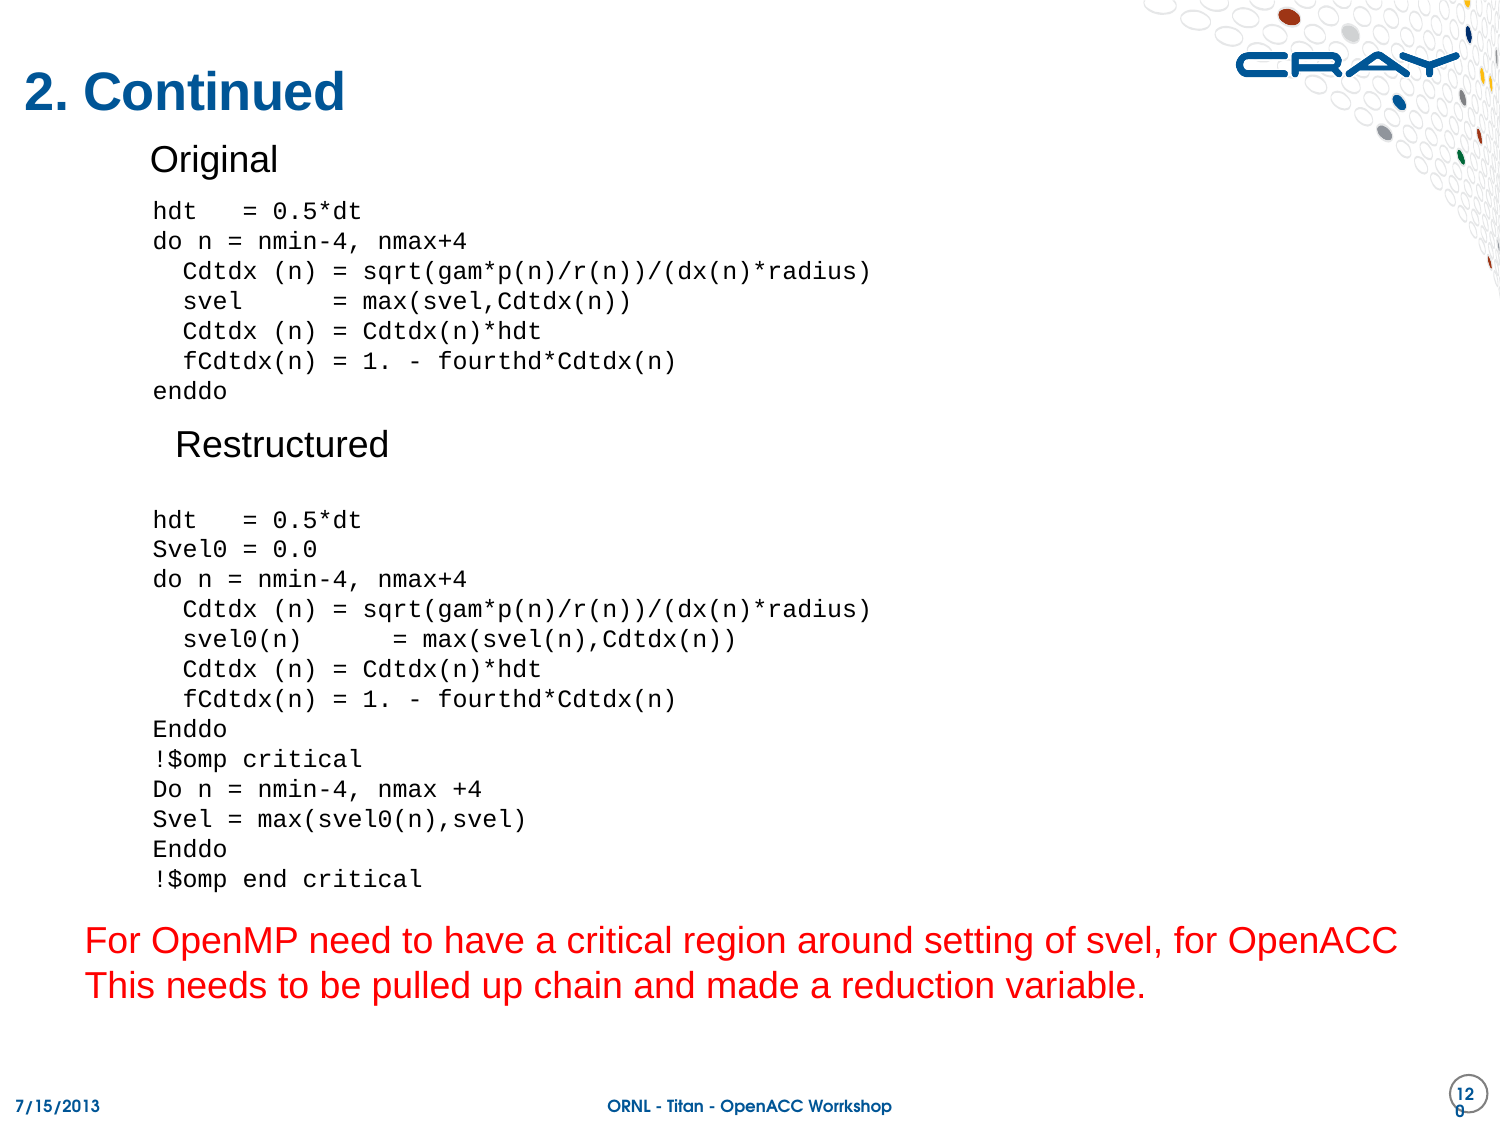

# 2. Continued
Original
hdt   = 0.5*dt
do n = nmin-4, nmax+4
  Cdtdx (n) = sqrt(gam*p(n)/r(n))/(dx(n)*radius)
  svel      = max(svel,Cdtdx(n))
  Cdtdx (n) = Cdtdx(n)*hdt
  fCdtdx(n) = 1. - fourthd*Cdtdx(n)
enddo

Restructured
hdt   = 0.5*dt
Svel0 = 0.0
do n = nmin-4, nmax+4
  Cdtdx (n) = sqrt(gam*p(n)/r(n))/(dx(n)*radius)
  svel0(n)      = max(svel(n),Cdtdx(n))
  Cdtdx (n) = Cdtdx(n)*hdt
  fCdtdx(n) = 1. - fourthd*Cdtdx(n)
Enddo
!$omp critical
Do n = nmin-4, nmax +4
Svel = max(svel0(n),svel)
Enddo
!$omp end critical
For OpenMP need to have a critical region around setting of svel, for OpenACC
This needs to be pulled up chain and made a reduction variable.
120
7/15/2013
ORNL - Titan - OpenACC Worrkshop